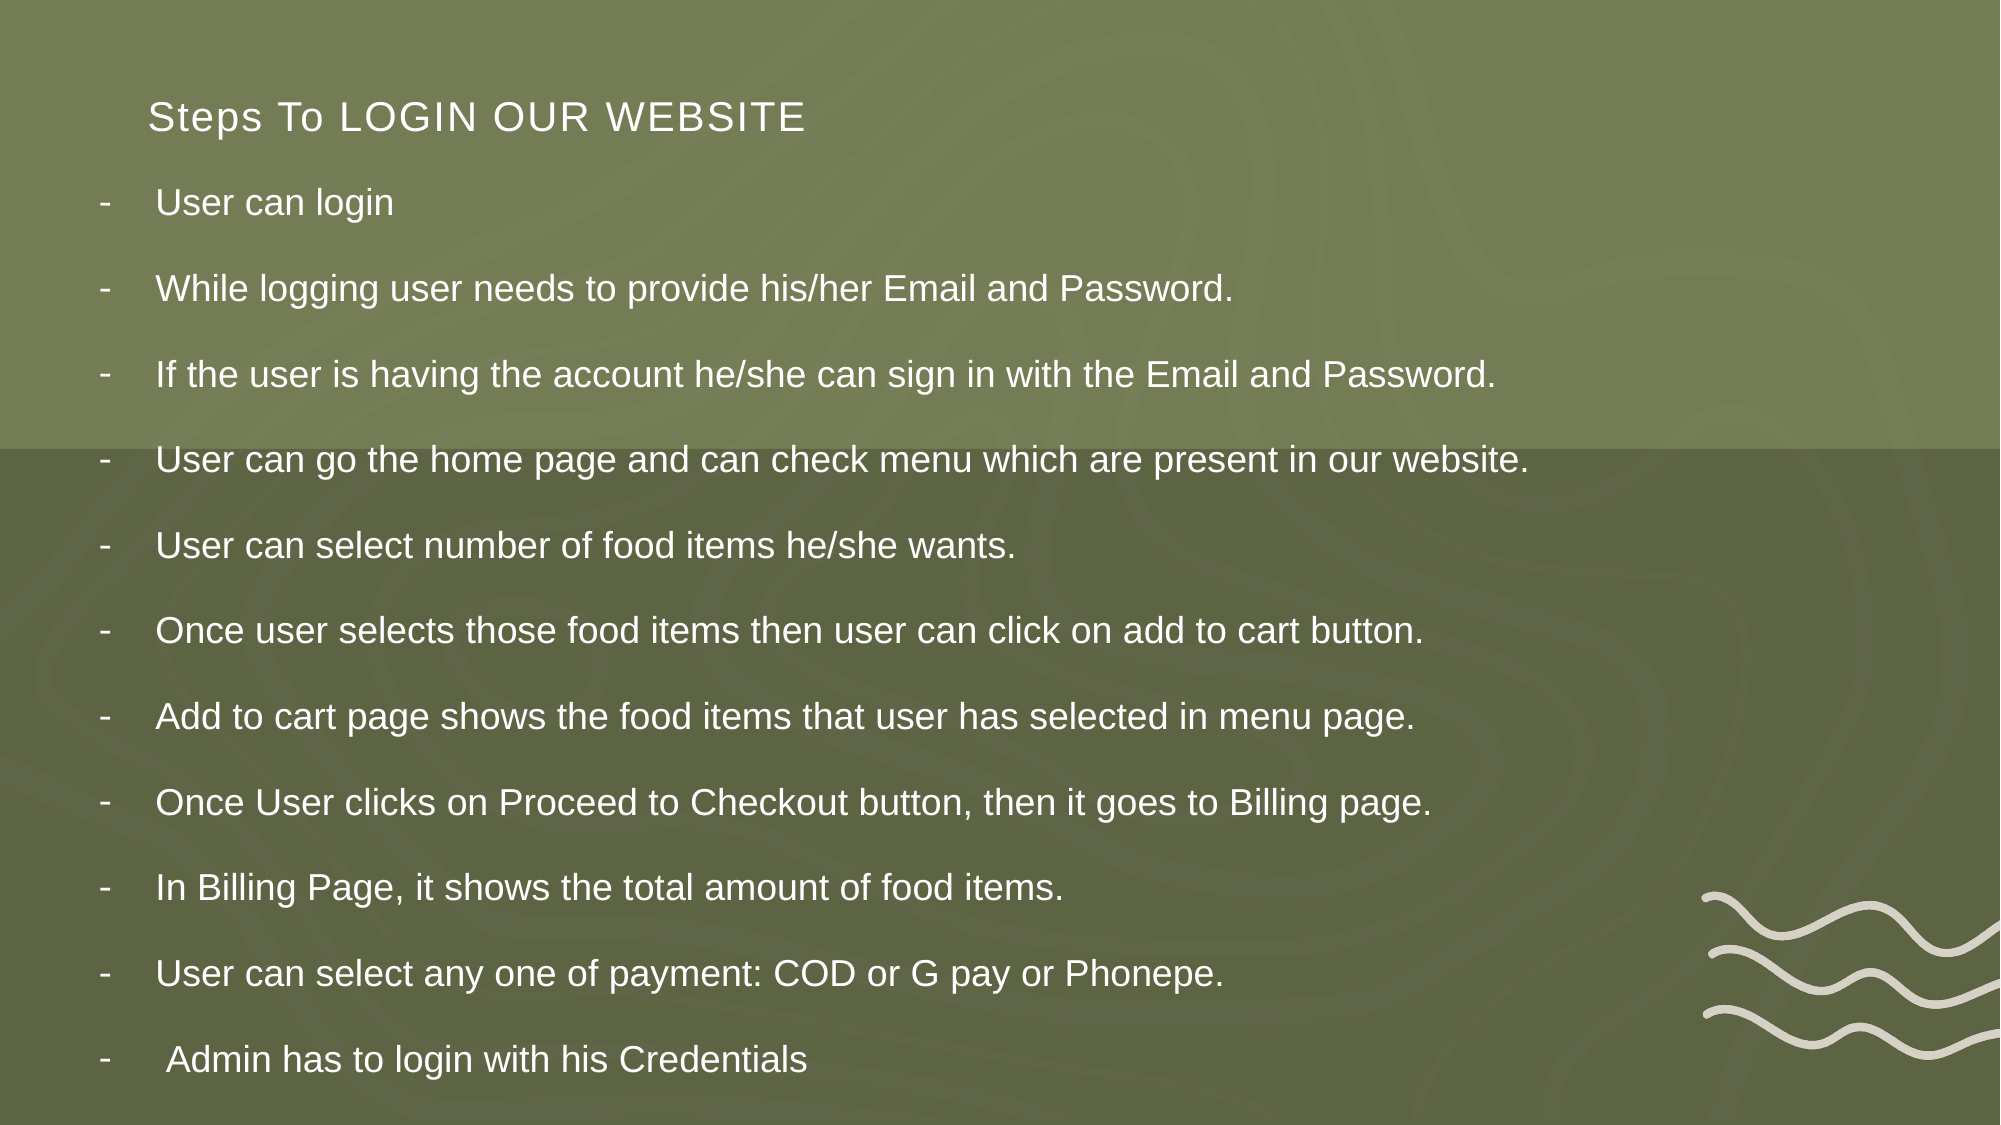

# Steps To LOGIN OUR WEBSITE
User can login
While logging user needs to provide his/her Email and Password.
If the user is having the account he/she can sign in with the Email and Password.
User can go the home page and can check menu which are present in our website.
User can select number of food items he/she wants.
Once user selects those food items then user can click on add to cart button.
Add to cart page shows the food items that user has selected in menu page.
Once User clicks on Proceed to Checkout button, then it goes to Billing page.
In Billing Page, it shows the total amount of food items.
User can select any one of payment: COD or G pay or Phonepe.
 Admin has to login with his Credentials
Admin can able to see the order details of user.
If any support from us user can also use contact us page.